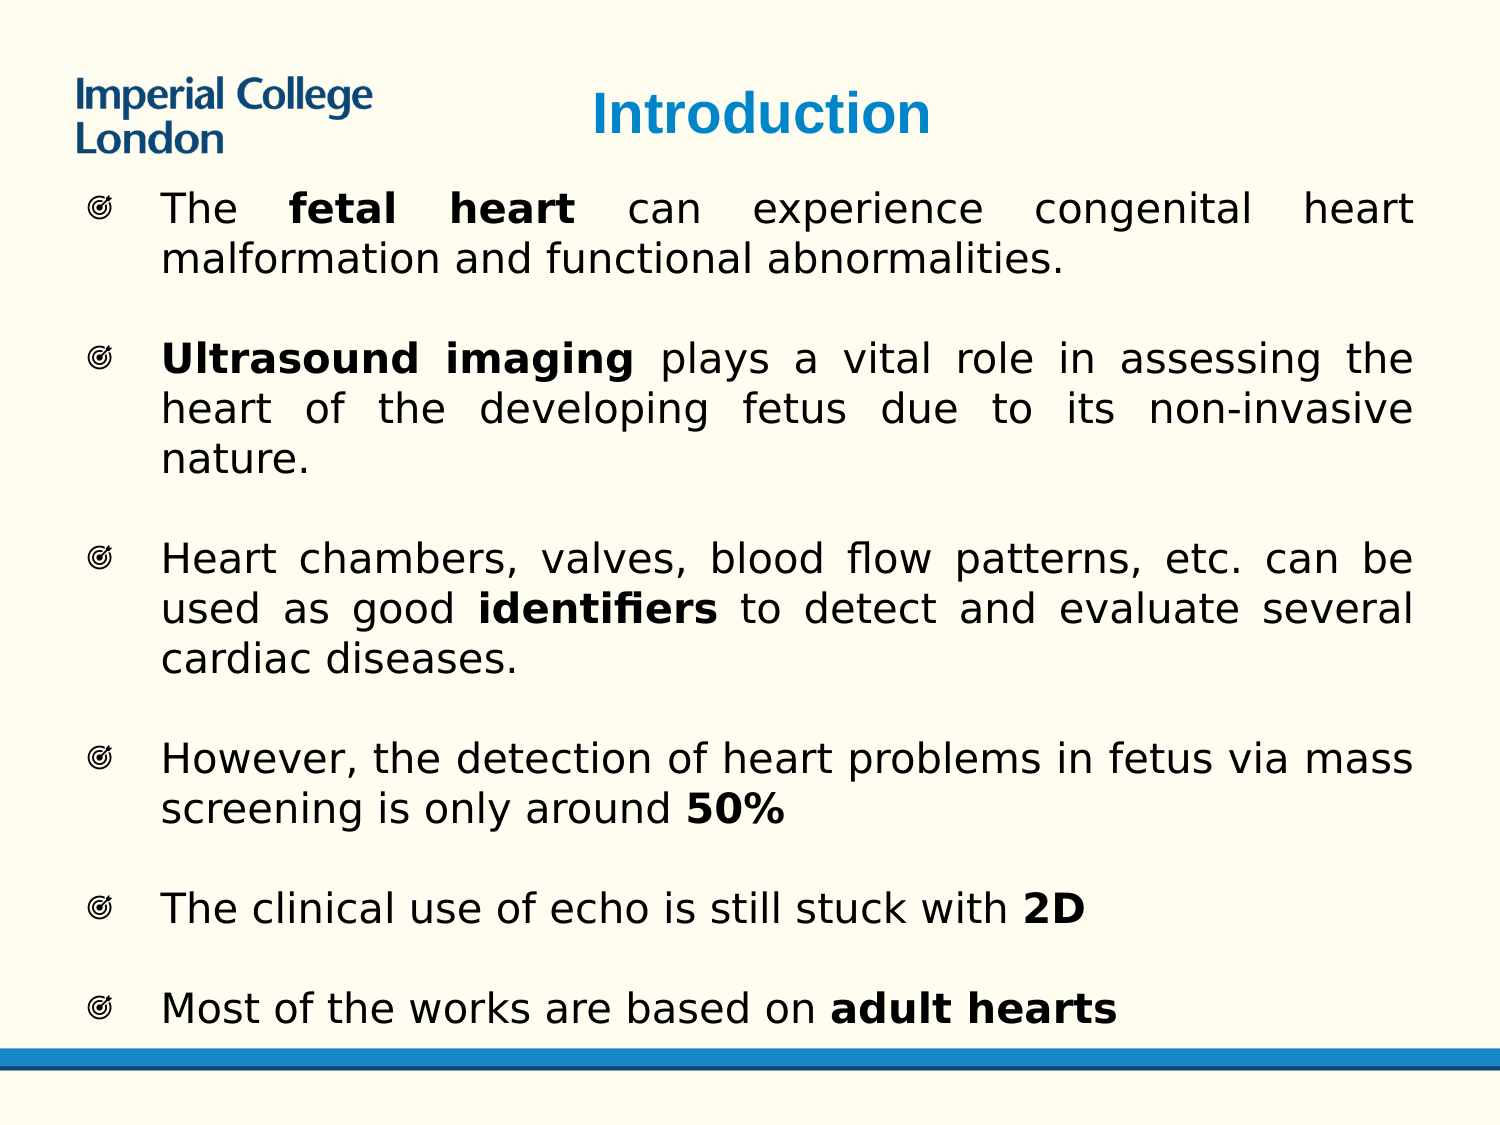

Introduction
The fetal heart can experience congenital heart malformation and functional abnormalities.

Ultrasound imaging plays a vital role in assessing the heart of the developing fetus due to its non-invasive nature.

Heart chambers, valves, blood flow patterns, etc. can be used as good identifiers to detect and evaluate several cardiac diseases.

However, the detection of heart problems in fetus via mass screening is only around 50%

The clinical use of echo is still stuck with 2D

Most of the works are based on adult hearts